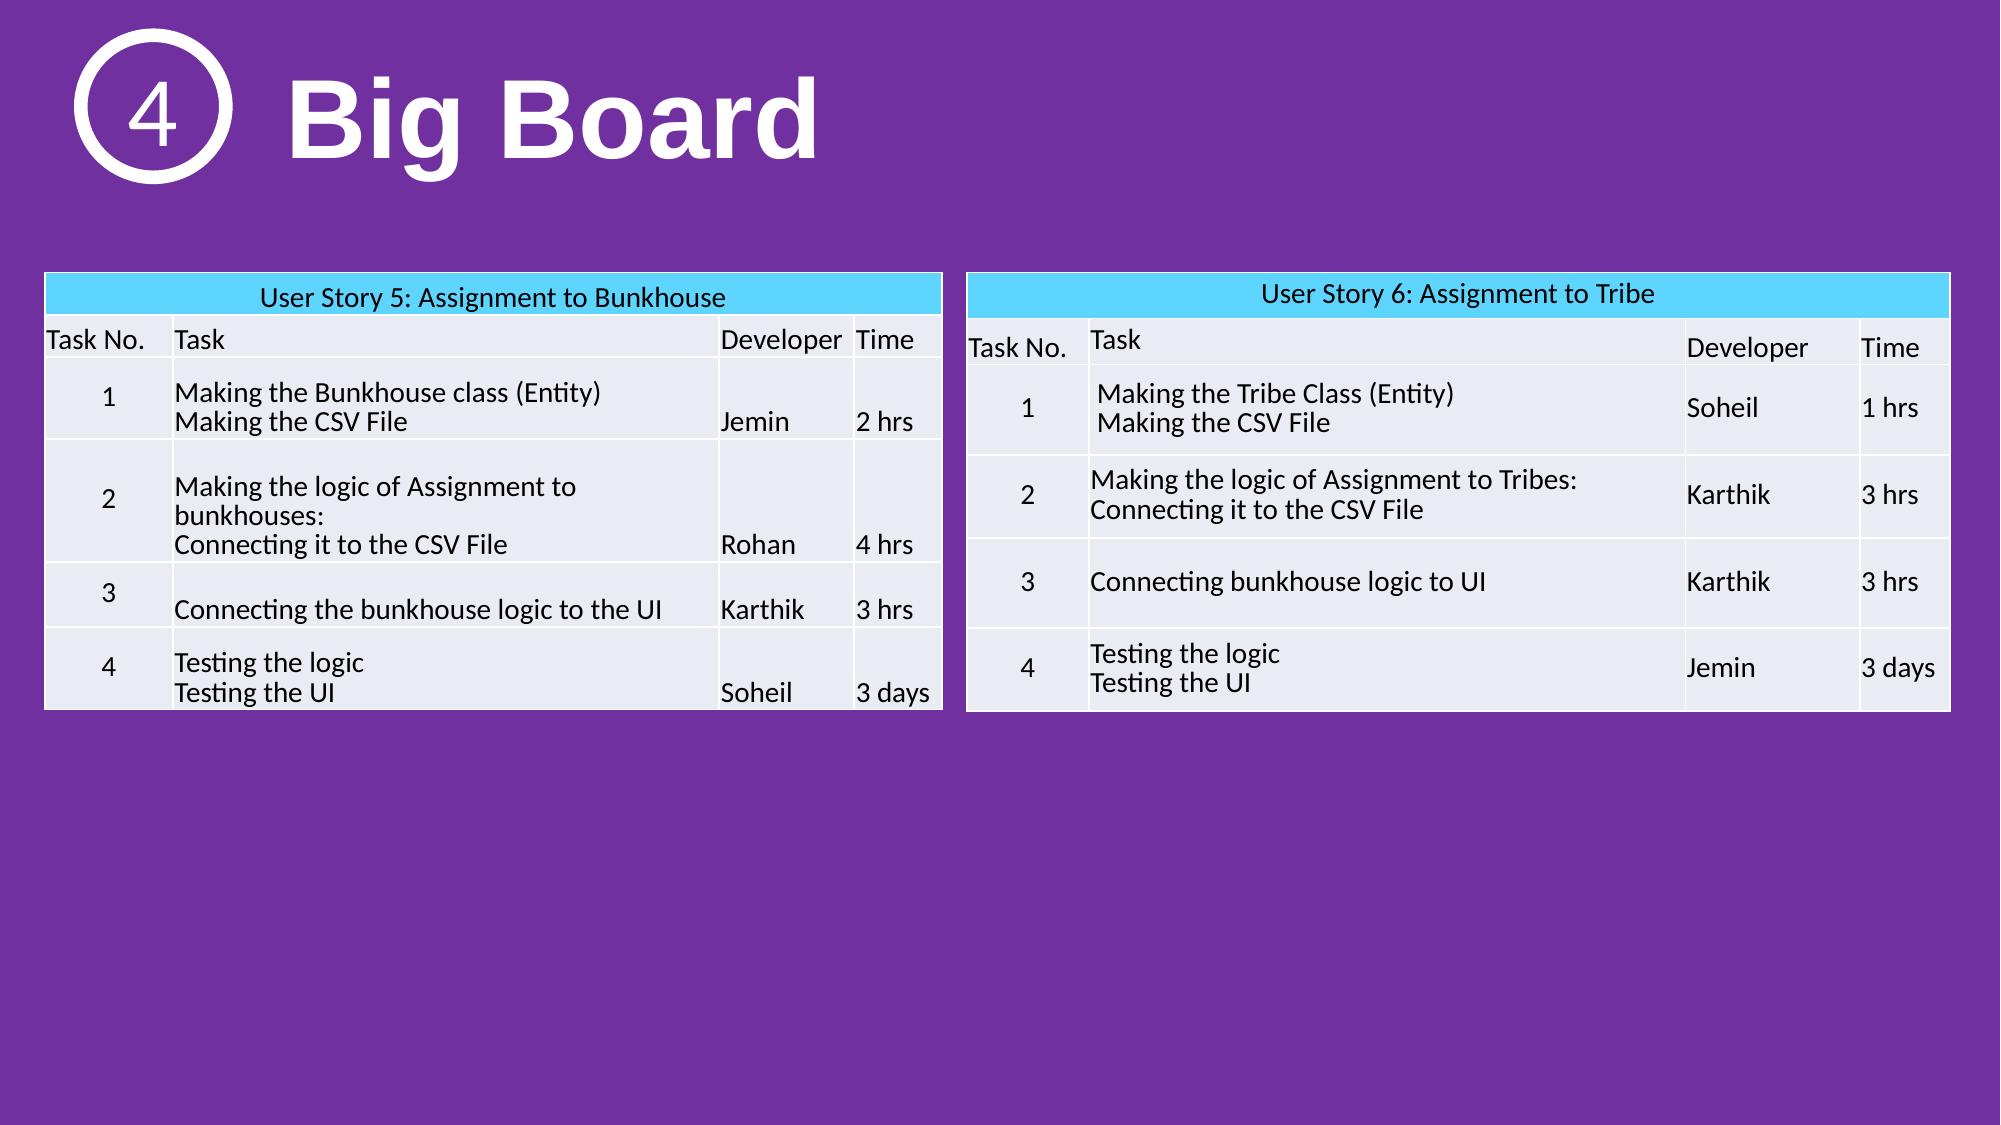

4
Big Board
| User Story 5: Assignment to Bunkhouse |  |  |  |
| --- | --- | --- | --- |
| Task No. | Task | Developer | Time |
| 1 | Making the Bunkhouse class (Entity) Making the CSV File | Jemin | 2 hrs |
| 2 | Making the logic of Assignment to bunkhouses: Connecting it to the CSV File | Rohan | 4 hrs |
| 3 | Connecting the bunkhouse logic to the UI | Karthik | 3 hrs |
| 4 | Testing the logic Testing the UI | Soheil | 3 days |
| User Story 6: Assignment to Tribe |  |  |  |
| --- | --- | --- | --- |
| Task No. | Task | Developer | Time |
| 1 | Making the Tribe Class (Entity) Making the CSV File | Soheil | 1 hrs |
| 2 | Making the logic of Assignment to Tribes: Connecting it to the CSV File | Karthik | 3 hrs |
| 3 | Connecting bunkhouse logic to UI | Karthik | 3 hrs |
| 4 | Testing the logic Testing the UI | Jemin | 3 days |